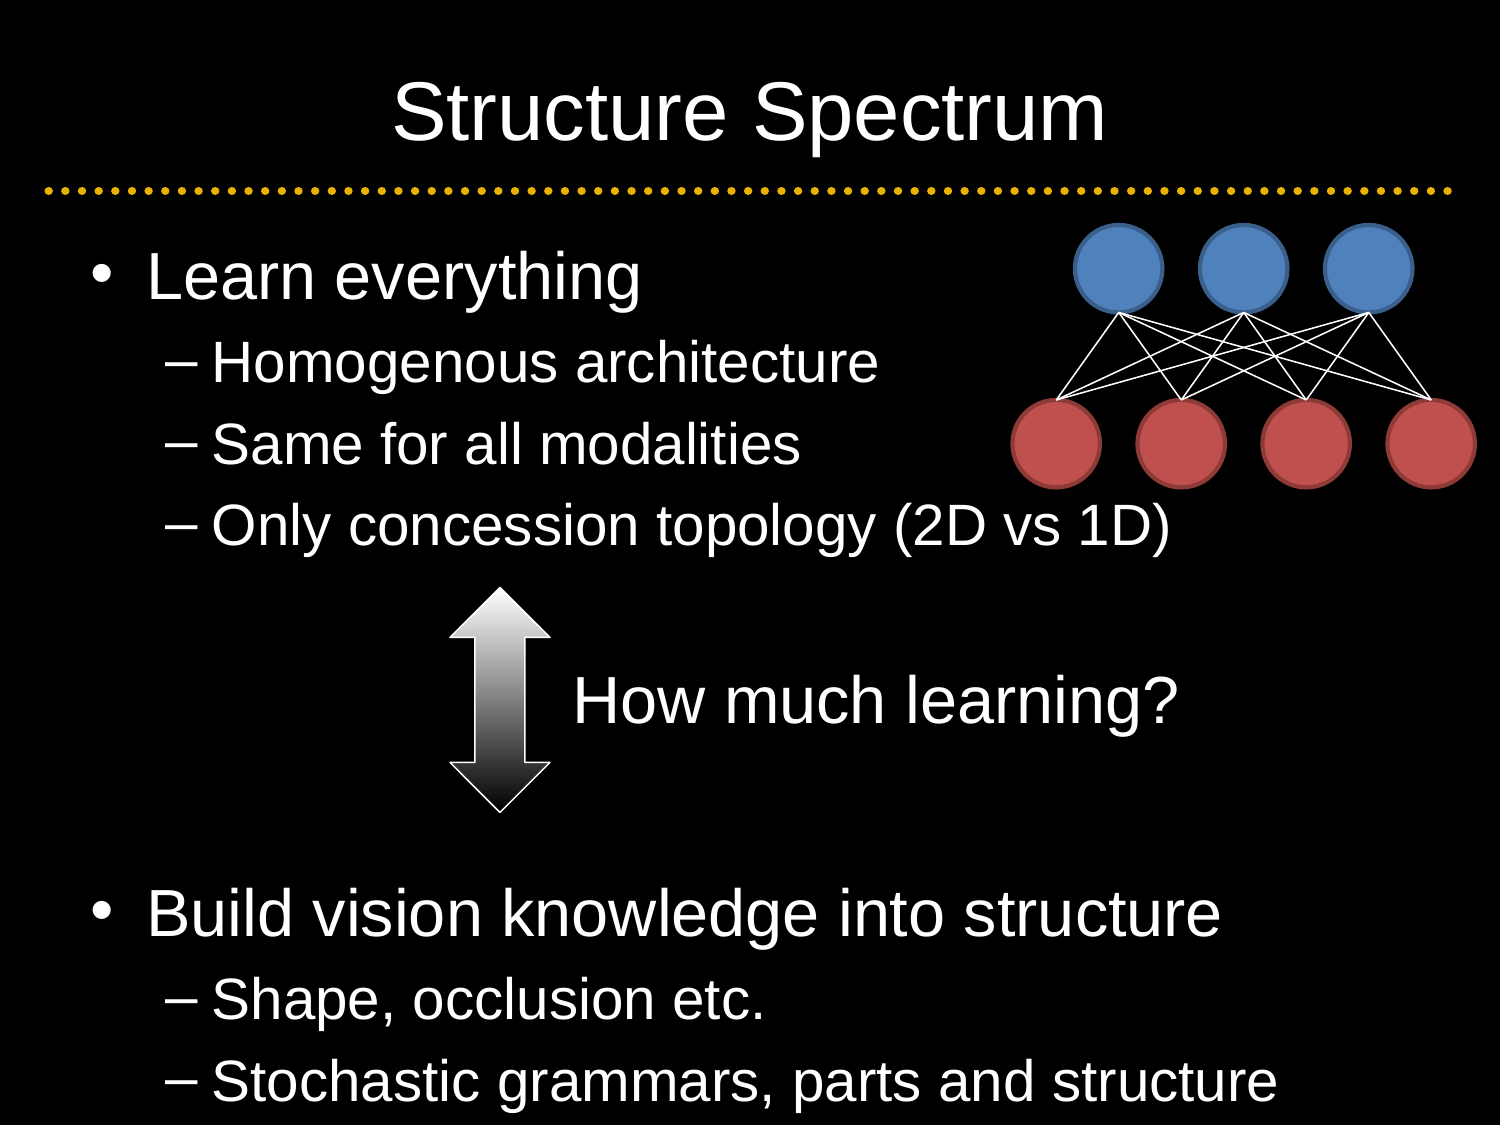

# Structure Spectrum
Learn everything
Homogenous architecture
Same for all modalities
Only concession topology (2D vs 1D)

Build vision knowledge into structure
Shape, occlusion etc.
Stochastic grammars, parts and structure models

How much learning?